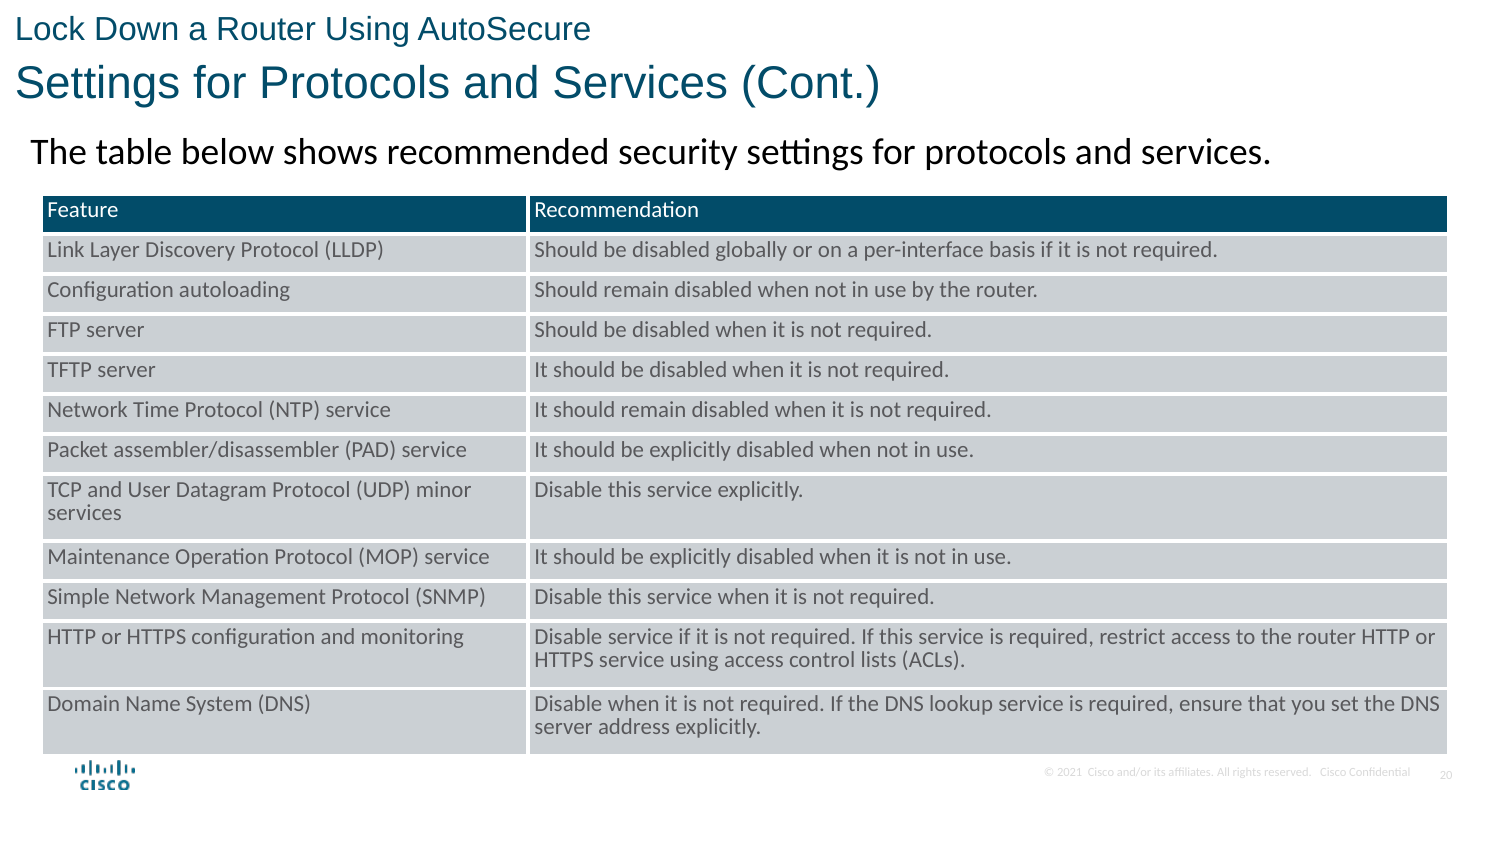

Lock Down a Router Using AutoSecure
Settings for Protocols and Services (Cont.)
The table below shows recommended security settings for protocols and services.
| Feature | Recommendation |
| --- | --- |
| Link Layer Discovery Protocol (LLDP) | Should be disabled globally or on a per-interface basis if it is not required. |
| Configuration autoloading | Should remain disabled when not in use by the router. |
| FTP server | Should be disabled when it is not required. |
| TFTP server | It should be disabled when it is not required. |
| Network Time Protocol (NTP) service | It should remain disabled when it is not required. |
| Packet assembler/disassembler (PAD) service | It should be explicitly disabled when not in use. |
| TCP and User Datagram Protocol (UDP) minor services | Disable this service explicitly. |
| Maintenance Operation Protocol (MOP) service | It should be explicitly disabled when it is not in use. |
| Simple Network Management Protocol (SNMP) | Disable this service when it is not required. |
| HTTP or HTTPS configuration and monitoring | Disable service if it is not required. If this service is required, restrict access to the router HTTP or HTTPS service using access control lists (ACLs). |
| Domain Name System (DNS) | Disable when it is not required. If the DNS lookup service is required, ensure that you set the DNS server address explicitly. |
20